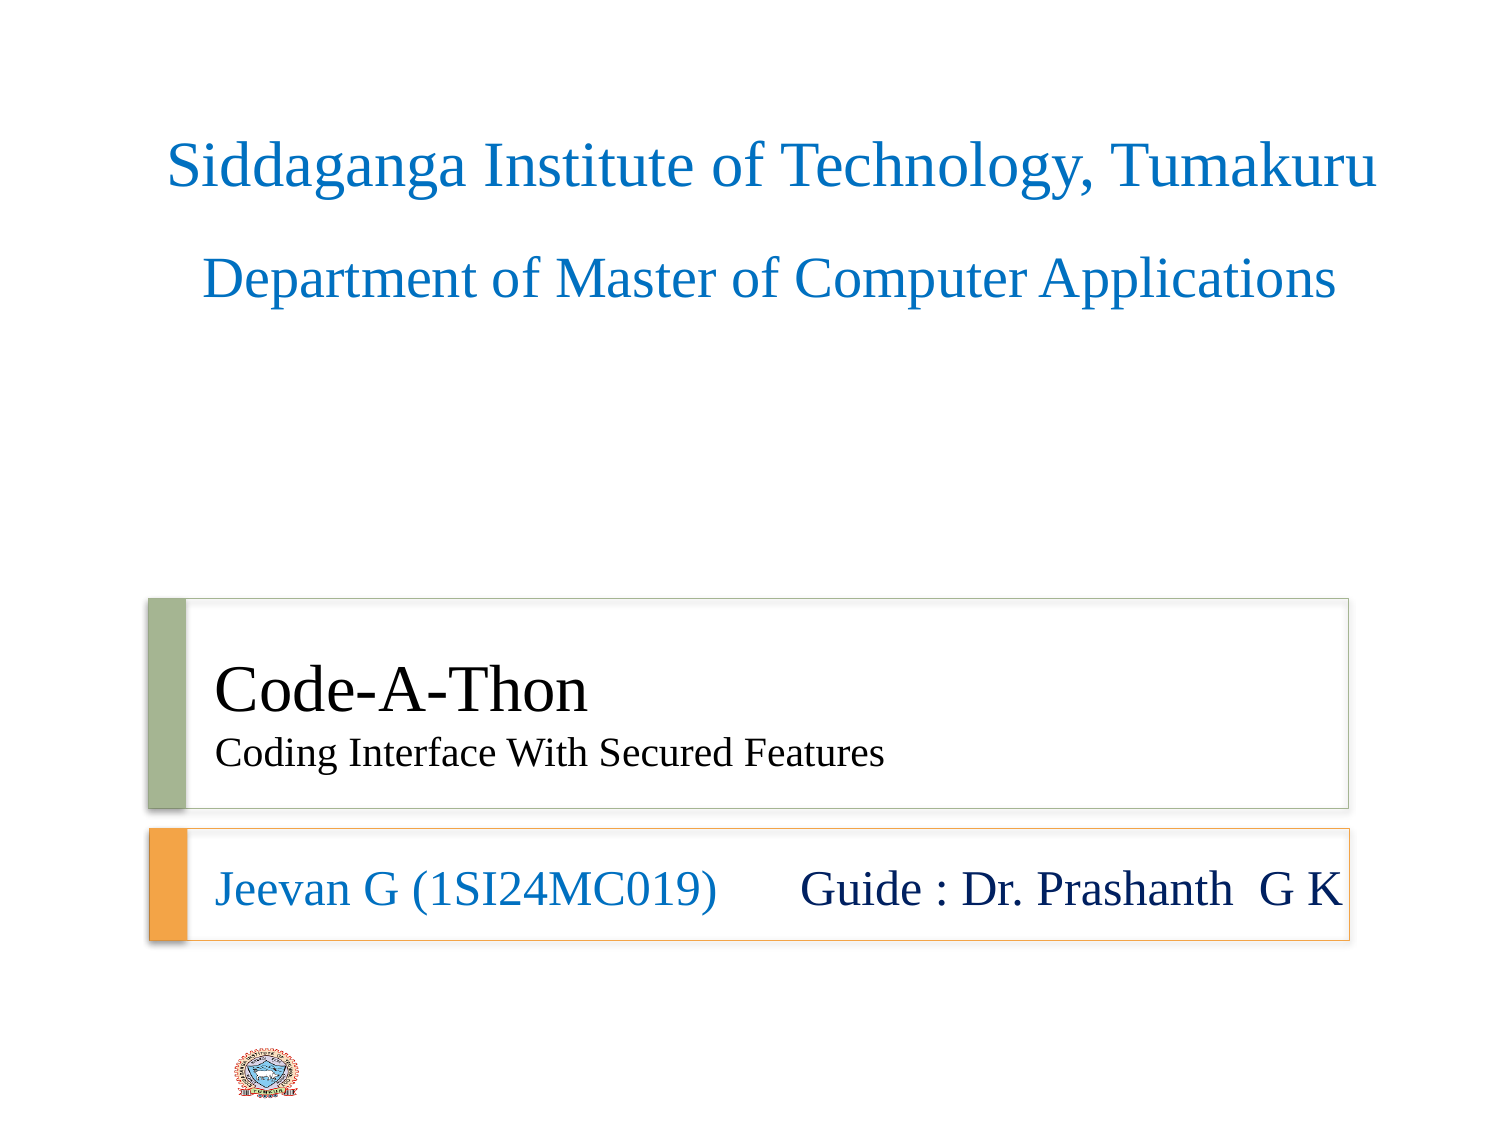

Siddaganga Institute of Technology, Tumakuru
Department of Master of Computer Applications
# Code-A-Thon Coding Interface With Secured Features
Jeevan G (1SI24MC019)

Guide : Dr. Prashanth  G K